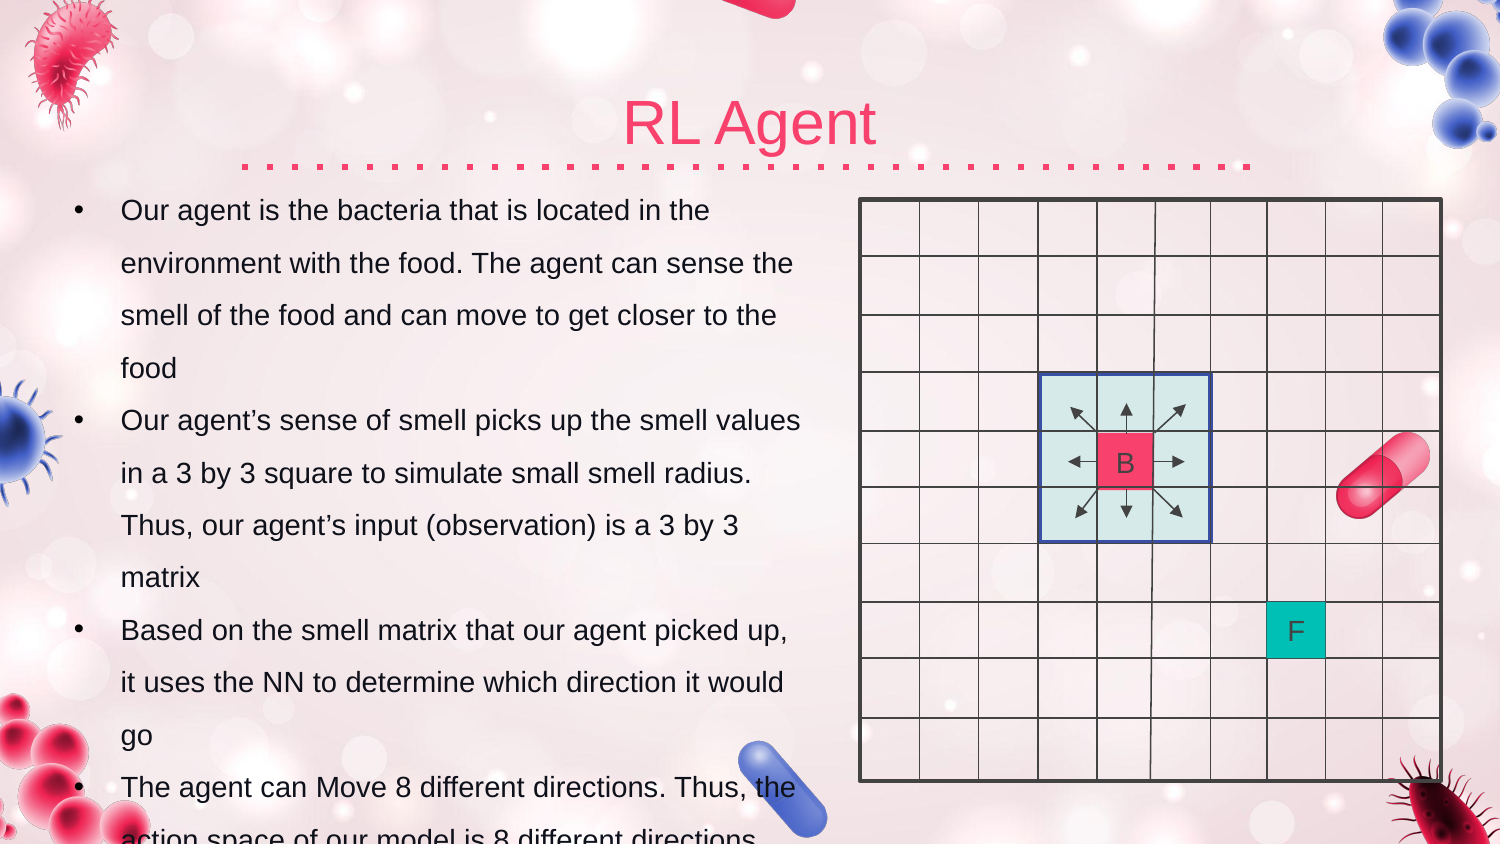

RL Agent
Our agent is the bacteria that is located in the environment with the food. The agent can sense the smell of the food and can move to get closer to the food
Our agent’s sense of smell picks up the smell values in a 3 by 3 square to simulate small smell radius. Thus, our agent’s input (observation) is a 3 by 3 matrix
Based on the smell matrix that our agent picked up, it uses the NN to determine which direction it would go
The agent can Move 8 different directions. Thus, the action space of our model is 8 different directions

B
F